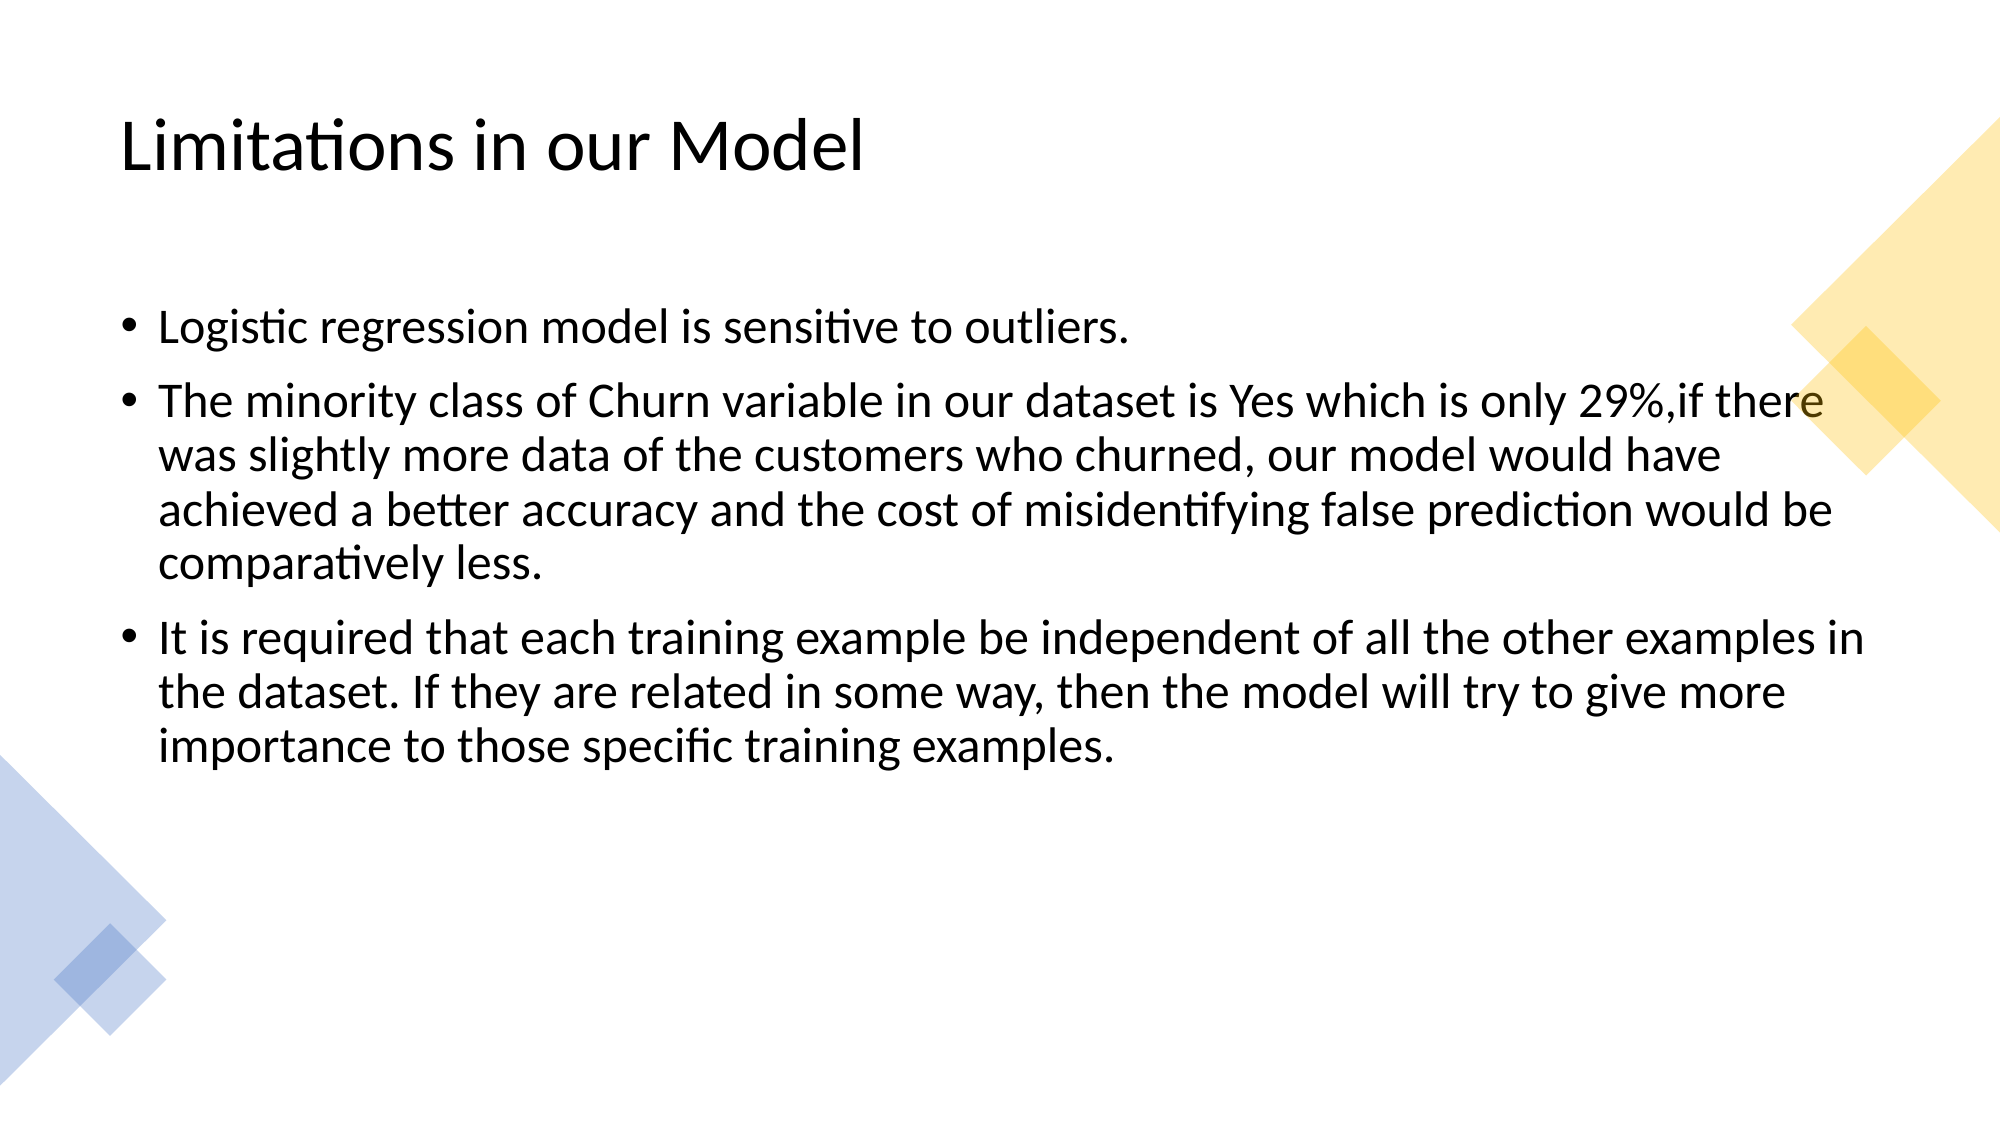

# Limitations in our Model

Logistic regression model is sensitive to outliers.
The minority class of Churn variable in our dataset is Yes which is only 29%,if there was slightly more data of the customers who churned, our model would have achieved a better accuracy and the cost of misidentifying false prediction would be comparatively less.
It is required that each training example be independent of all the other examples in the dataset. If they are related in some way, then the model will try to give more importance to those specific training examples.